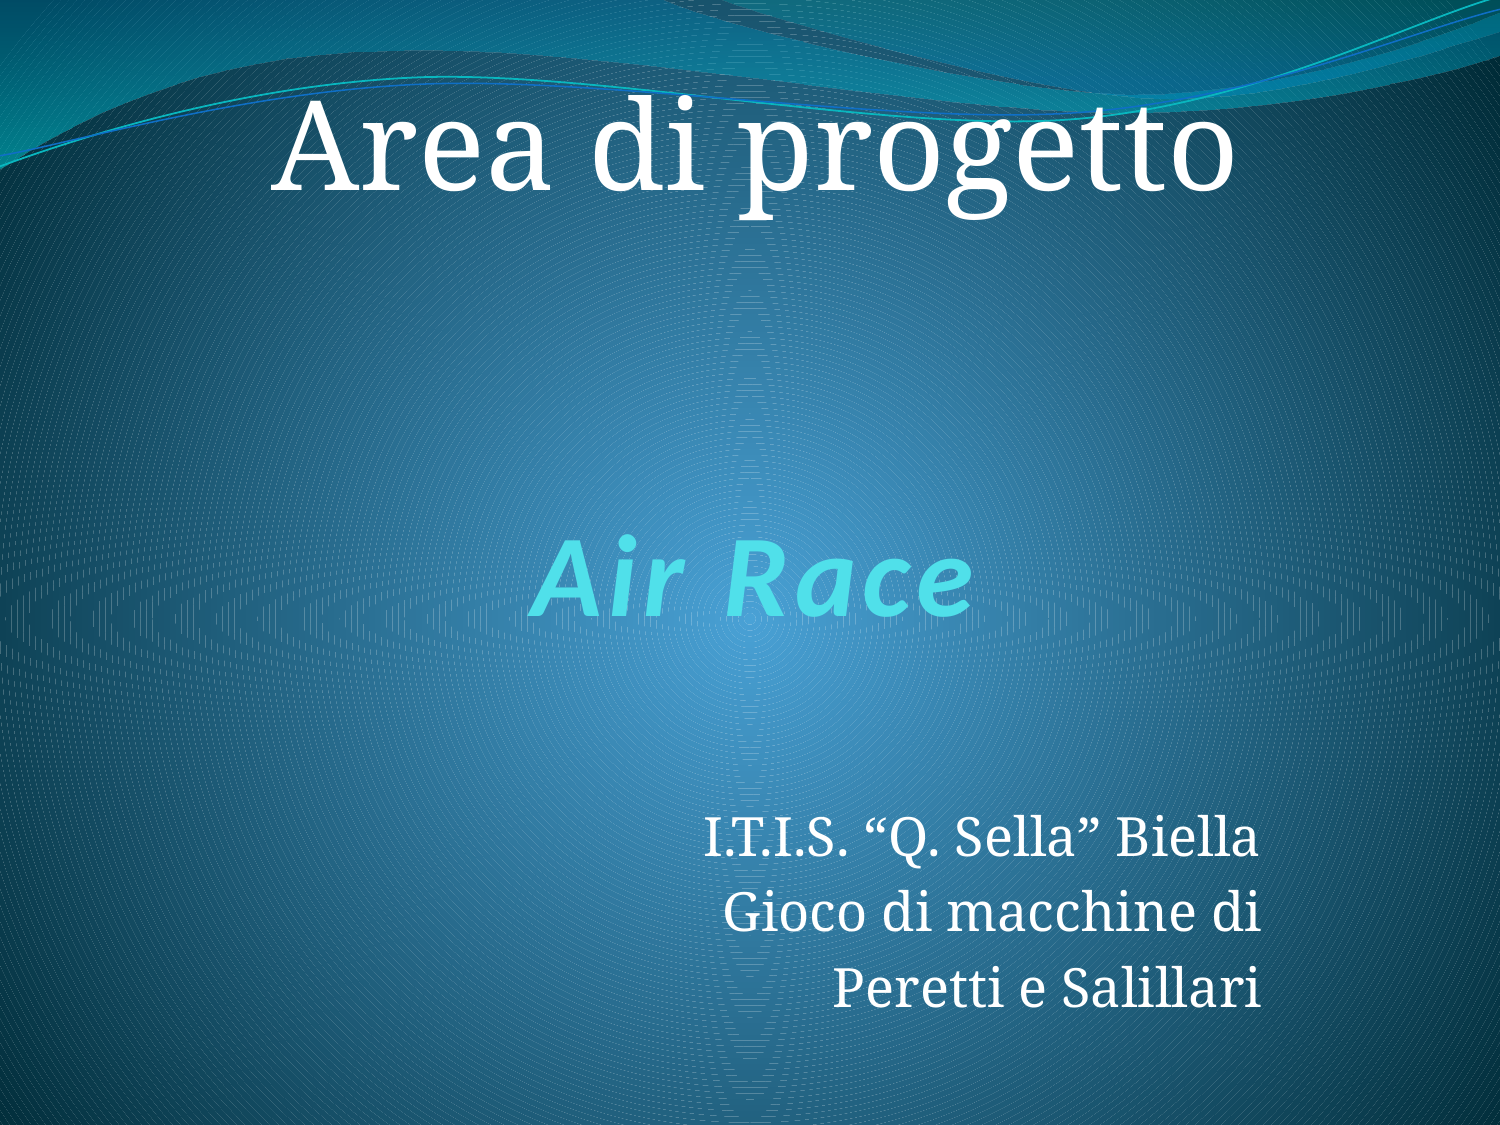

Area di progetto
# Air Race
I.T.I.S. “Q. Sella” Biella
Gioco di macchine di
Peretti e Salillari